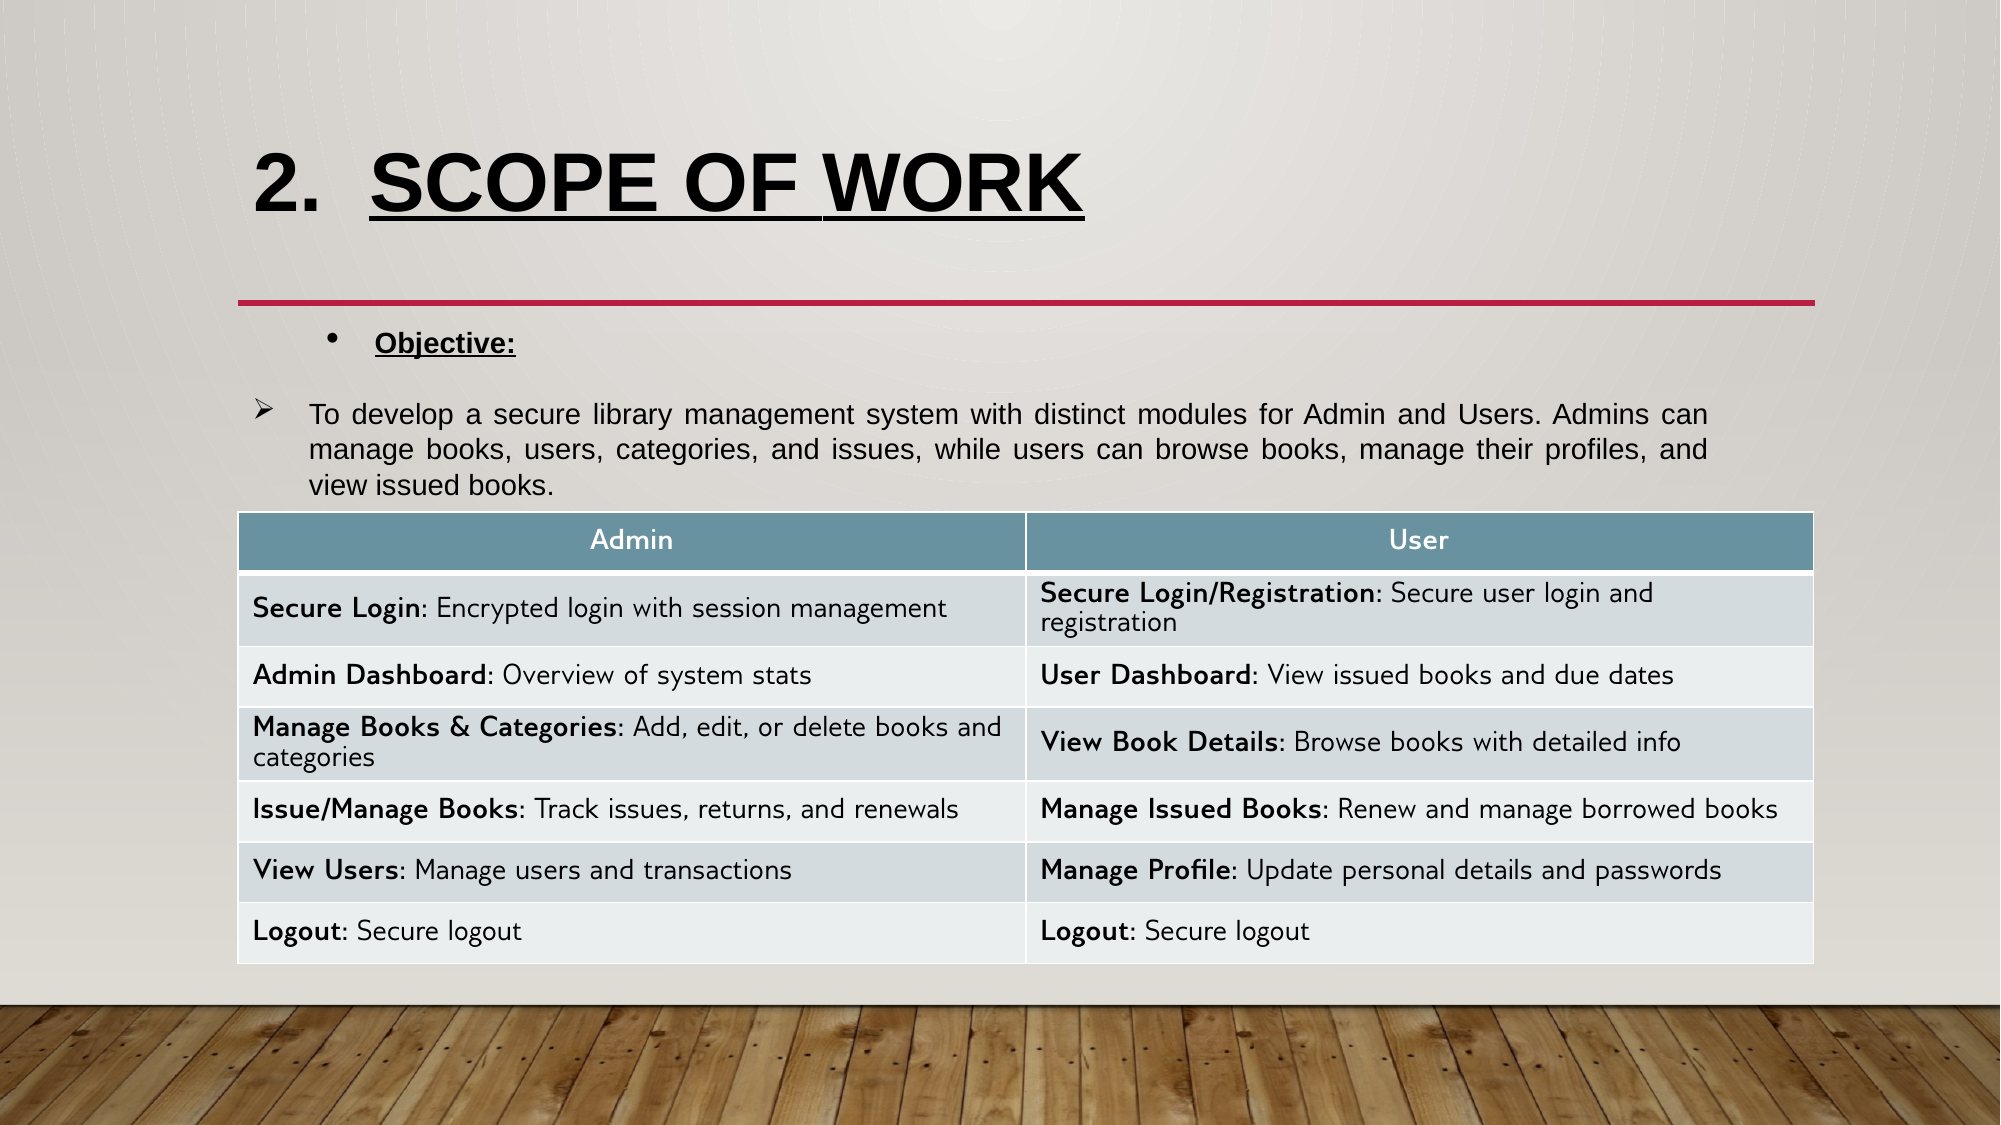

# 2.  SCOPE OF WORK

Objective:

To develop a secure library management system with distinct modules for Admin and Users. Admins can manage books, users, categories, and issues, while users can browse books, manage their profiles, and view issued books.
| Admin | User |
| --- | --- |
| Secure Login: Encrypted login with session management | Secure Login/Registration: Secure user login and registration |
| Admin Dashboard: Overview of system stats | User Dashboard: View issued books and due dates |
| Manage Books & Categories: Add, edit, or delete books and categories | View Book Details: Browse books with detailed info |
| Issue/Manage Books: Track issues, returns, and renewals | Manage Issued Books: Renew and manage borrowed books |
| View Users: Manage users and transactions | Manage Profile: Update personal details and passwords |
| Logout: Secure logout | Logout: Secure logout |